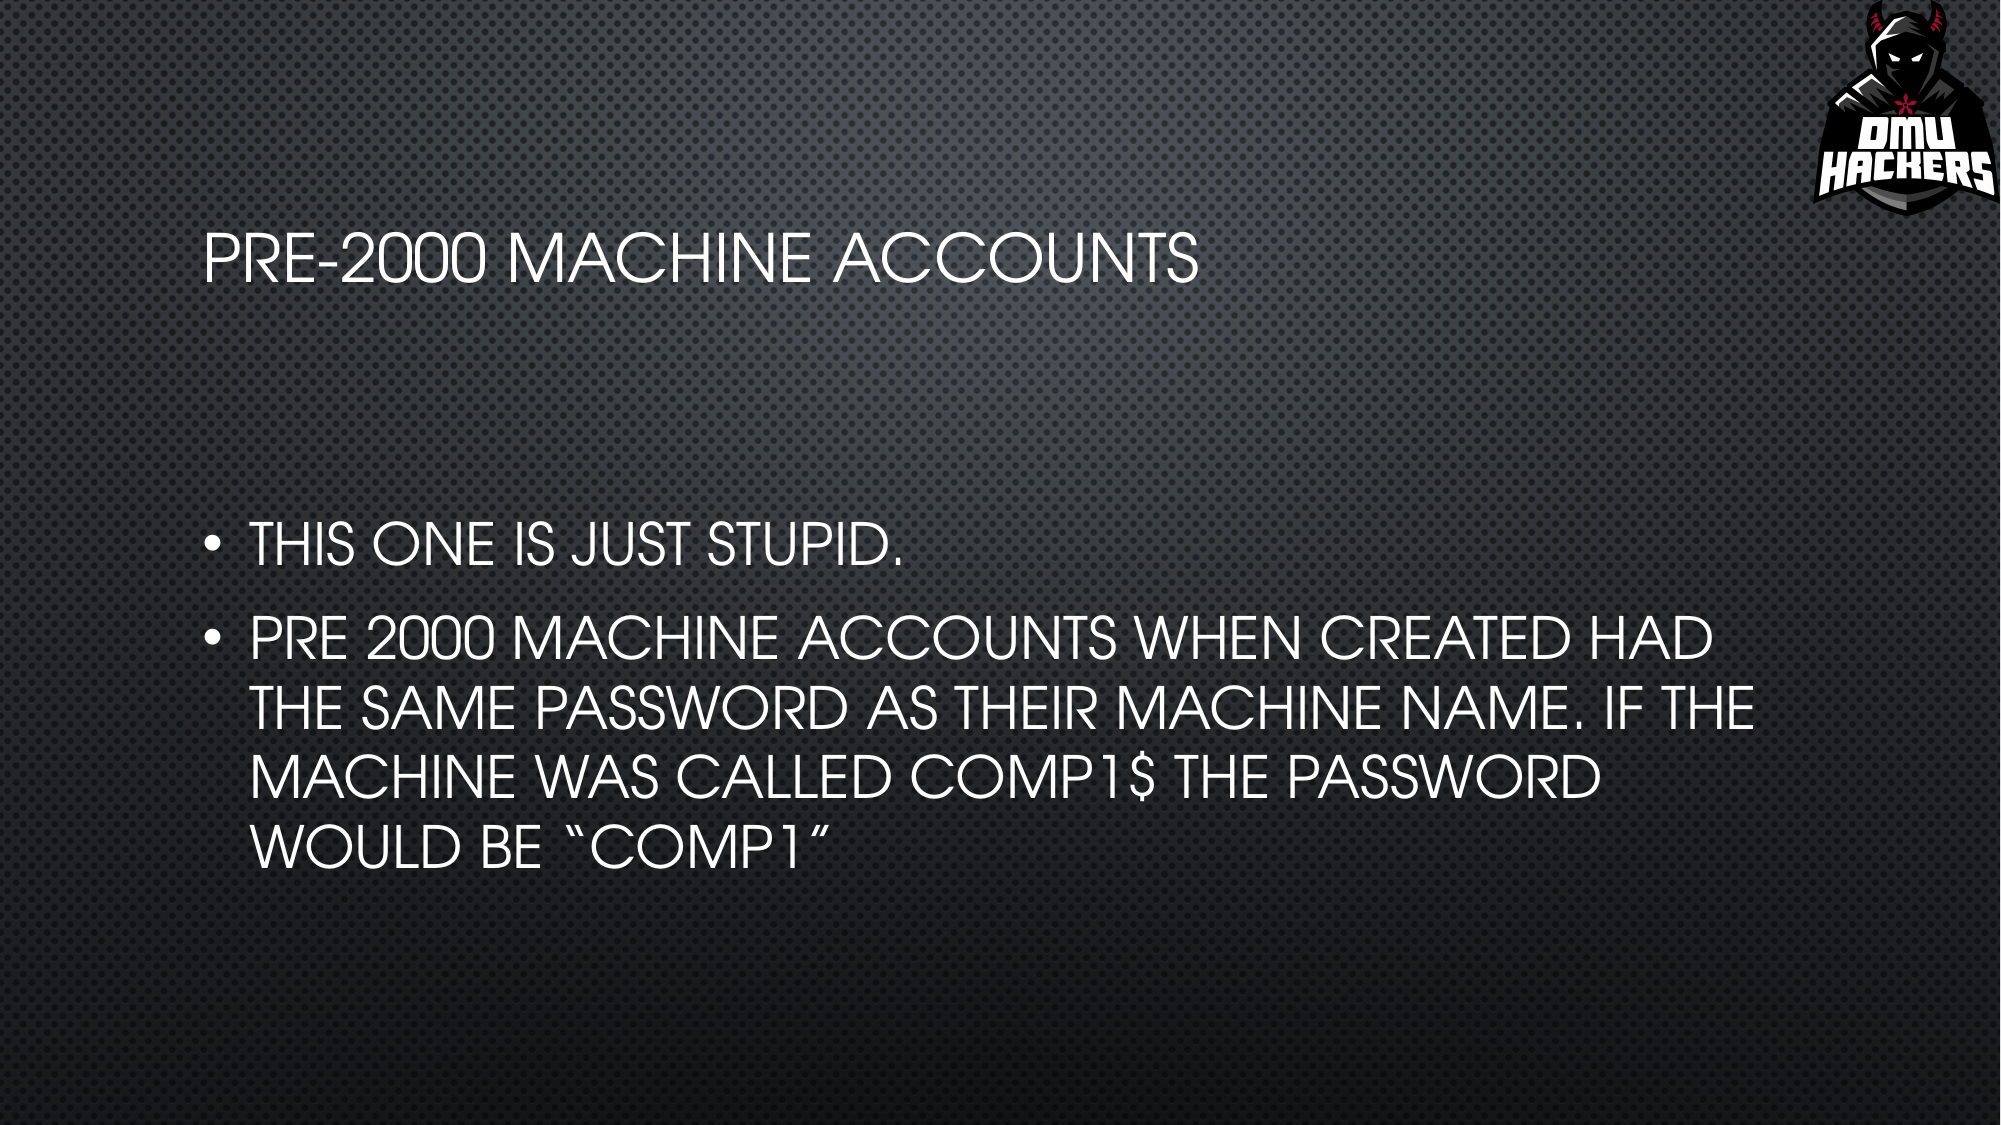

# PRE-2000 MACHINE ACCOUNTS
This one is just stupid.
Pre 2000 machine accounts when created had the same password as their machine name. If the machine was called comp1$ the password would be “comp1”